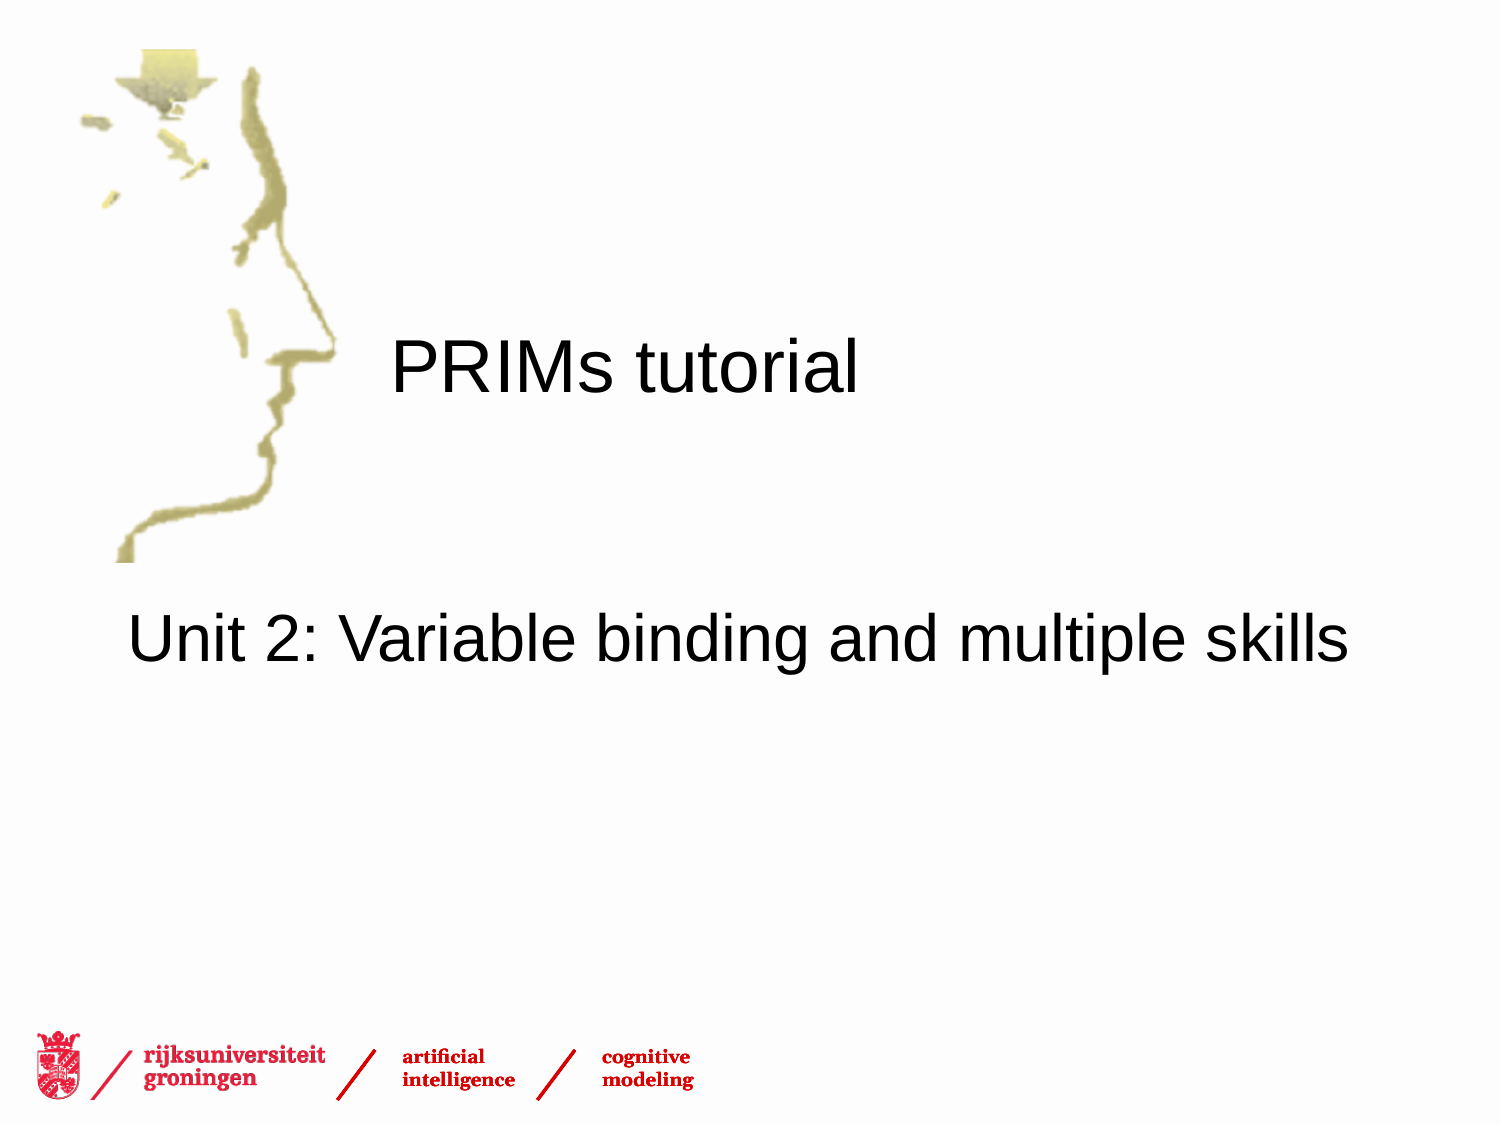

# PRIMs tutorial
Unit 2: Variable binding and multiple skills